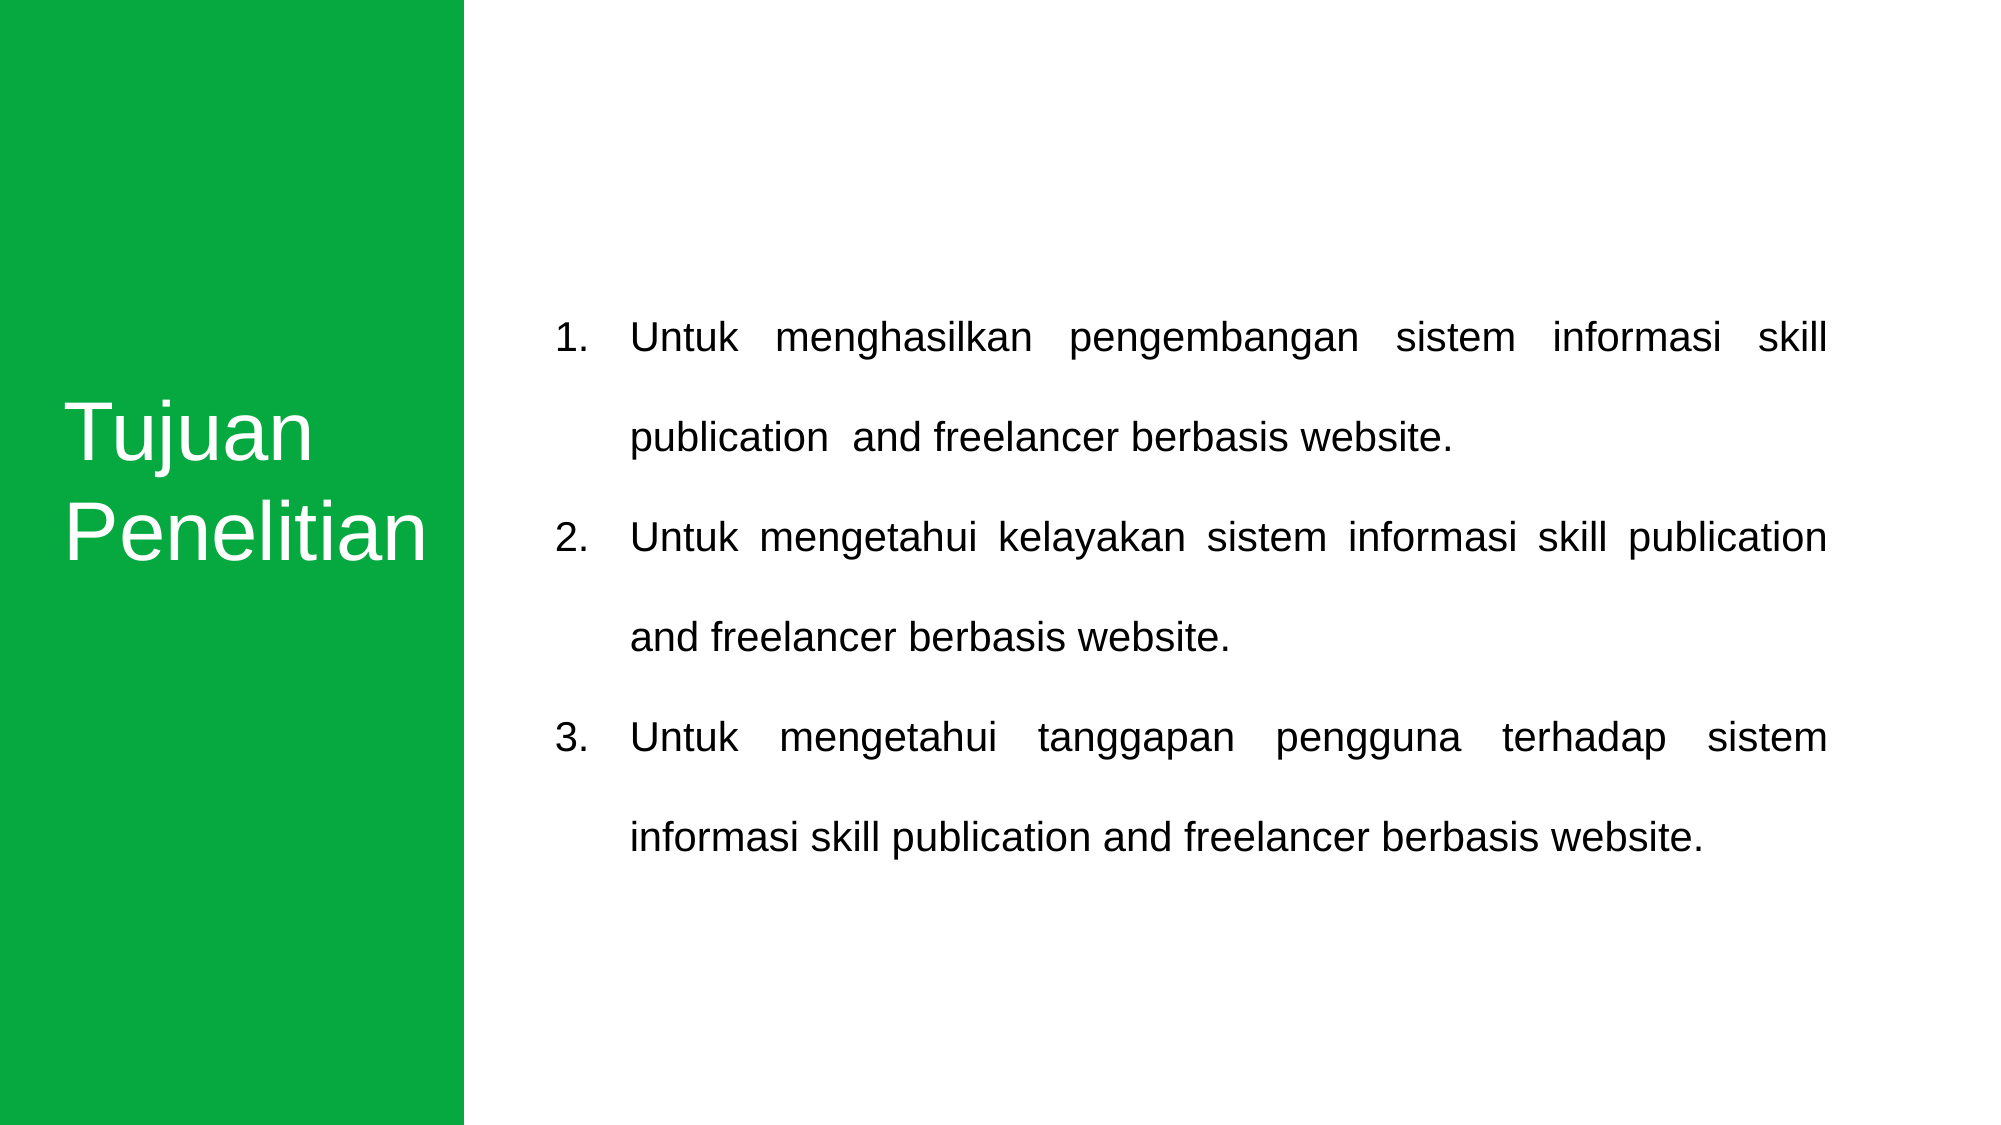

Untuk menghasilkan pengembangan sistem informasi skill publication  and freelancer berbasis website.
Untuk mengetahui kelayakan sistem informasi skill publication and freelancer berbasis website.
Untuk mengetahui tanggapan pengguna terhadap sistem informasi skill publication and freelancer berbasis website.
Tujuan
Penelitian